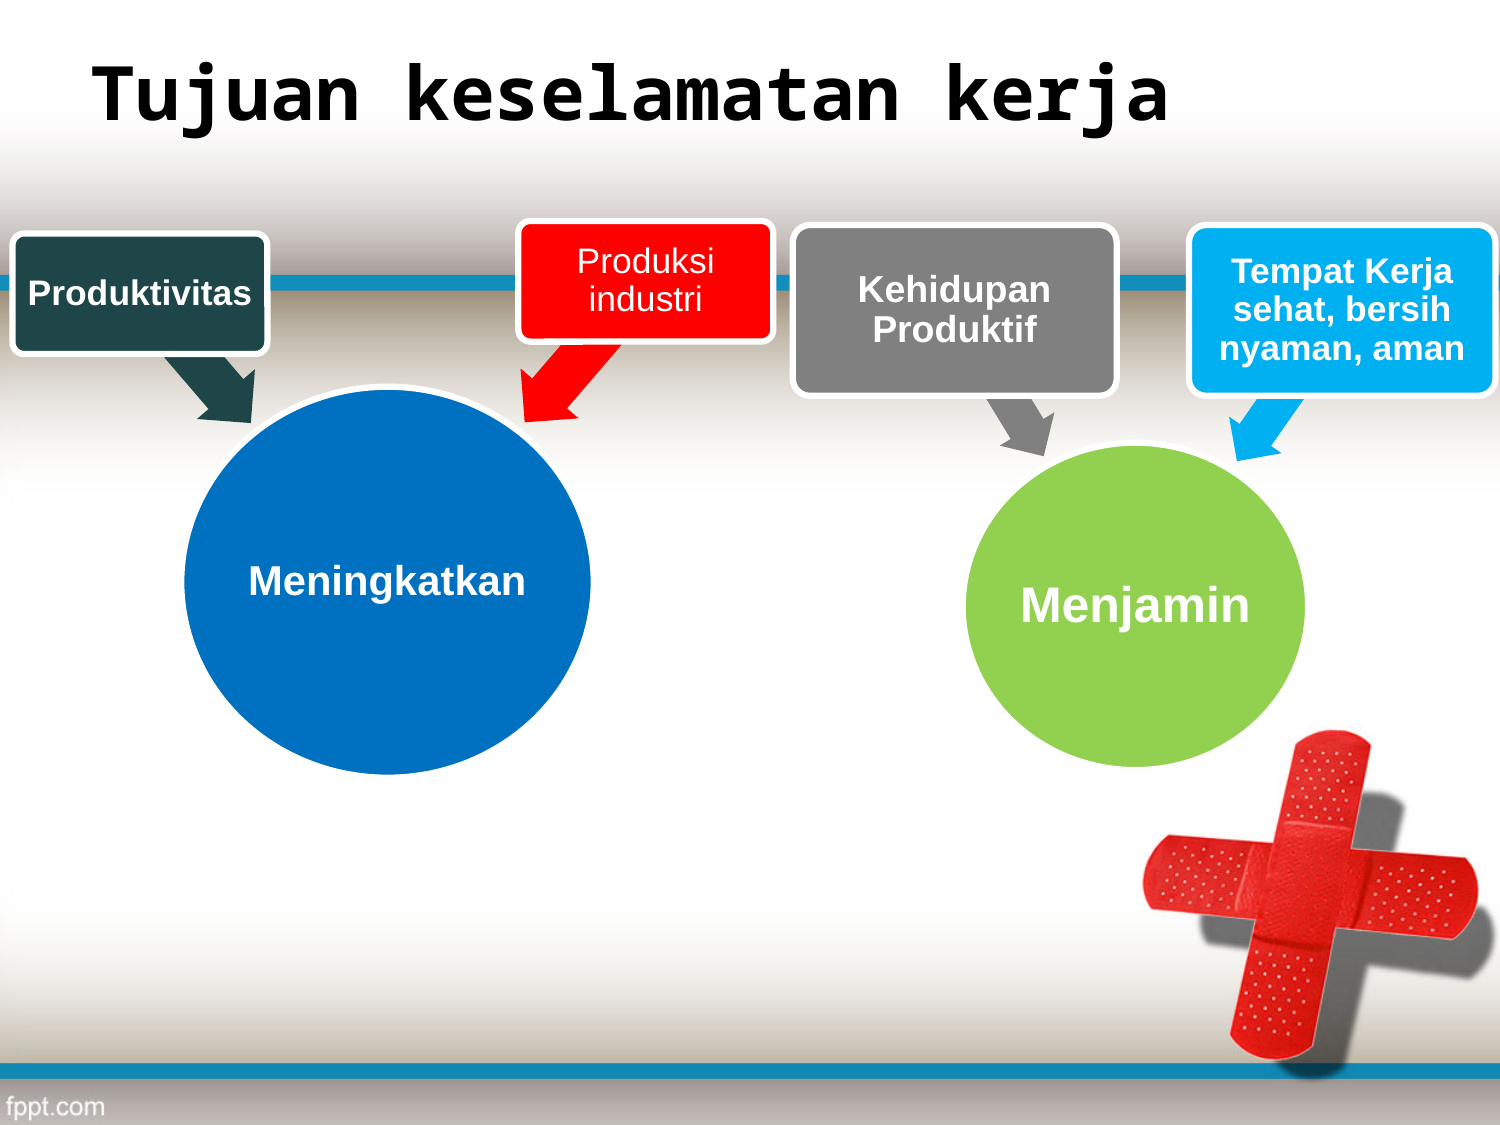

Tujuan keselamatan kerja

Meningkatkan
Produktivitas
Produksi industri
Menjamin
Kehidupan Produktif
Tempat Kerja sehat, bersih nyaman, aman